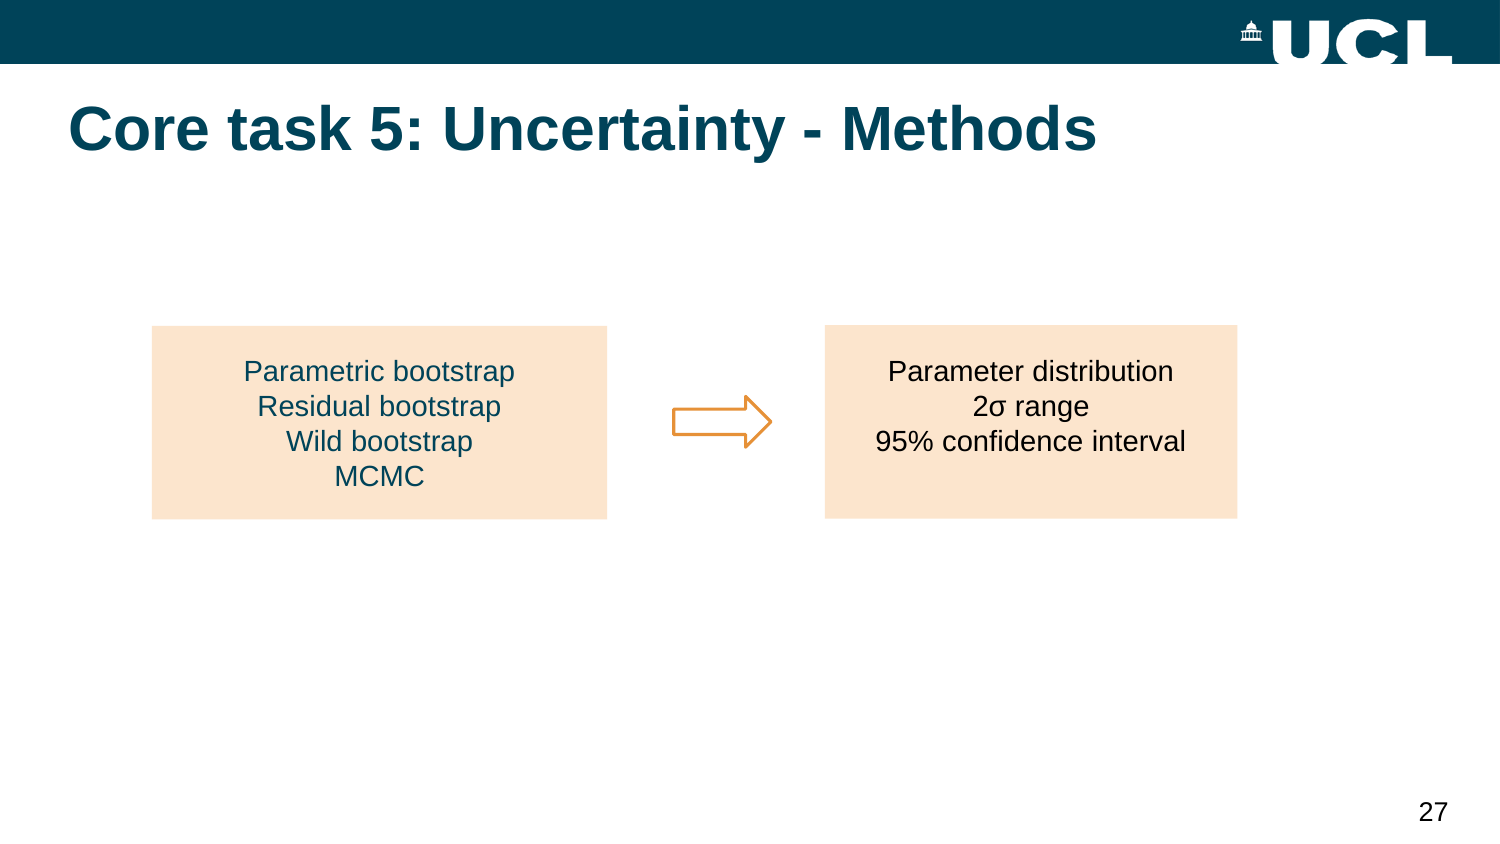

Core task 5: Uncertainty - Methods
Parameter distribution
2σ range
95% confidence interval

Parametric bootstrap
Residual bootstrap
Wild bootstrap
MCMC

27